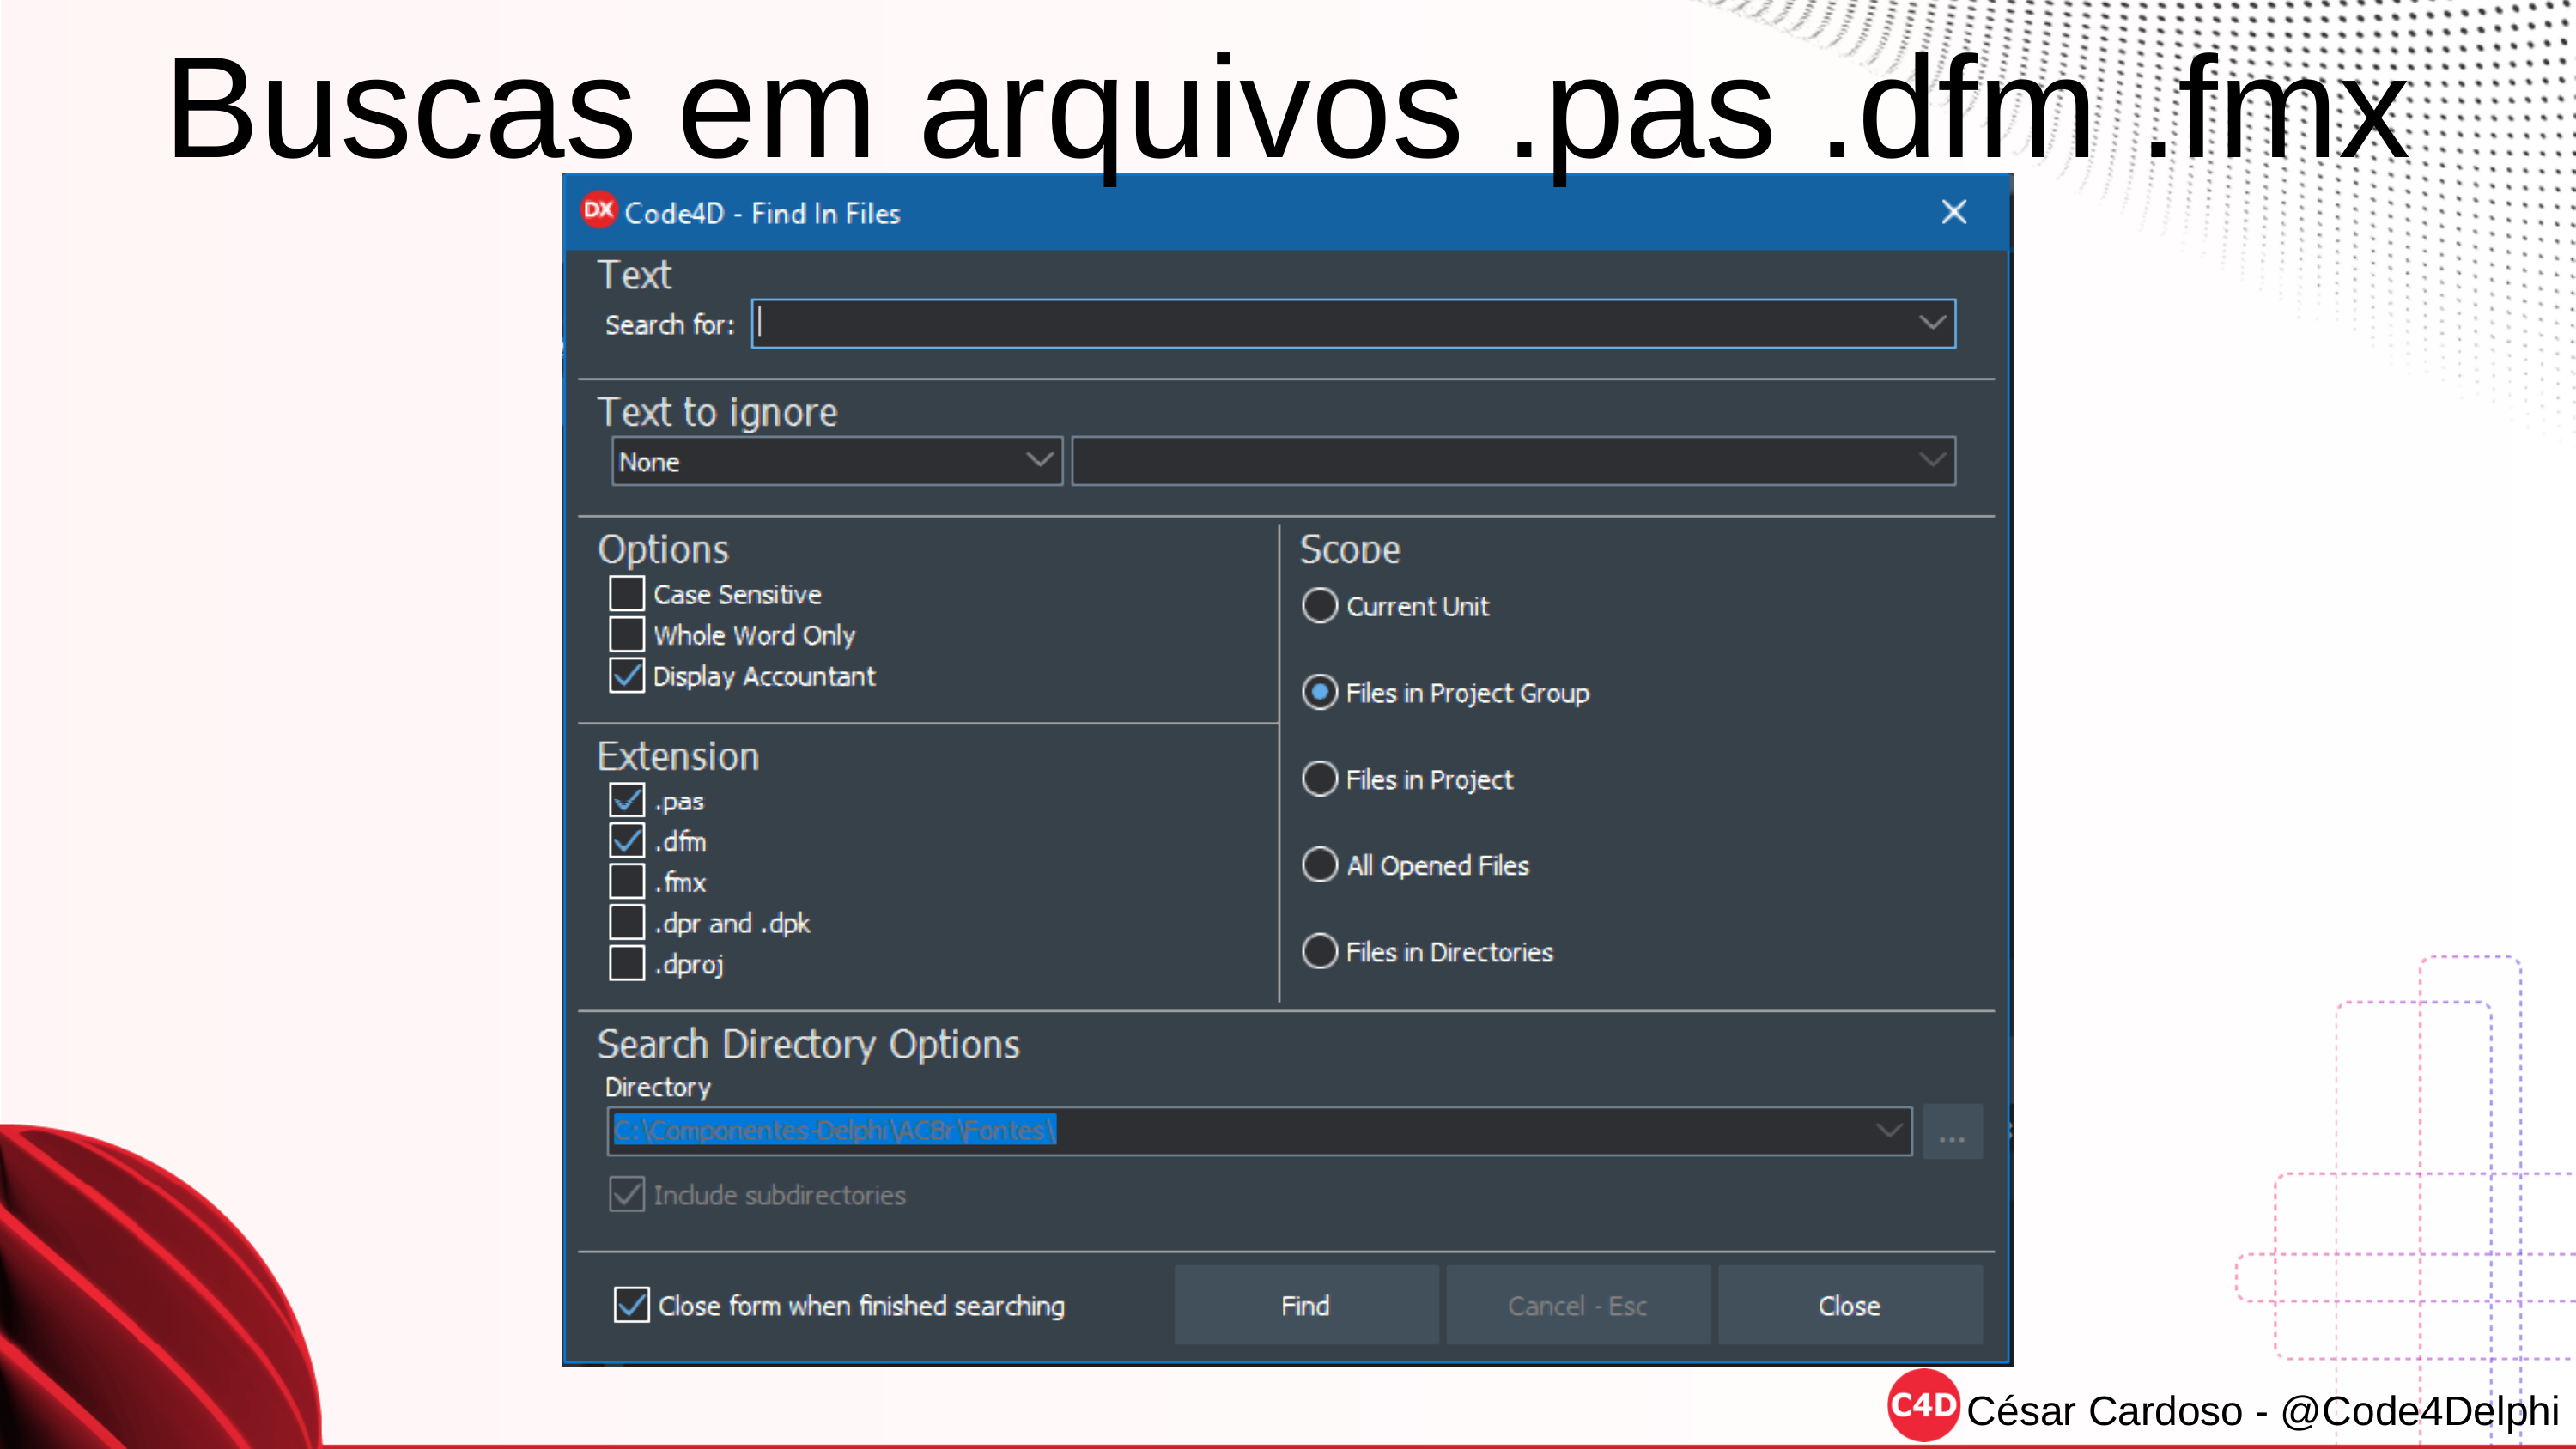

Buscas em arquivos .pas .dfm .fmx

César Cardoso - @Code4Delphi